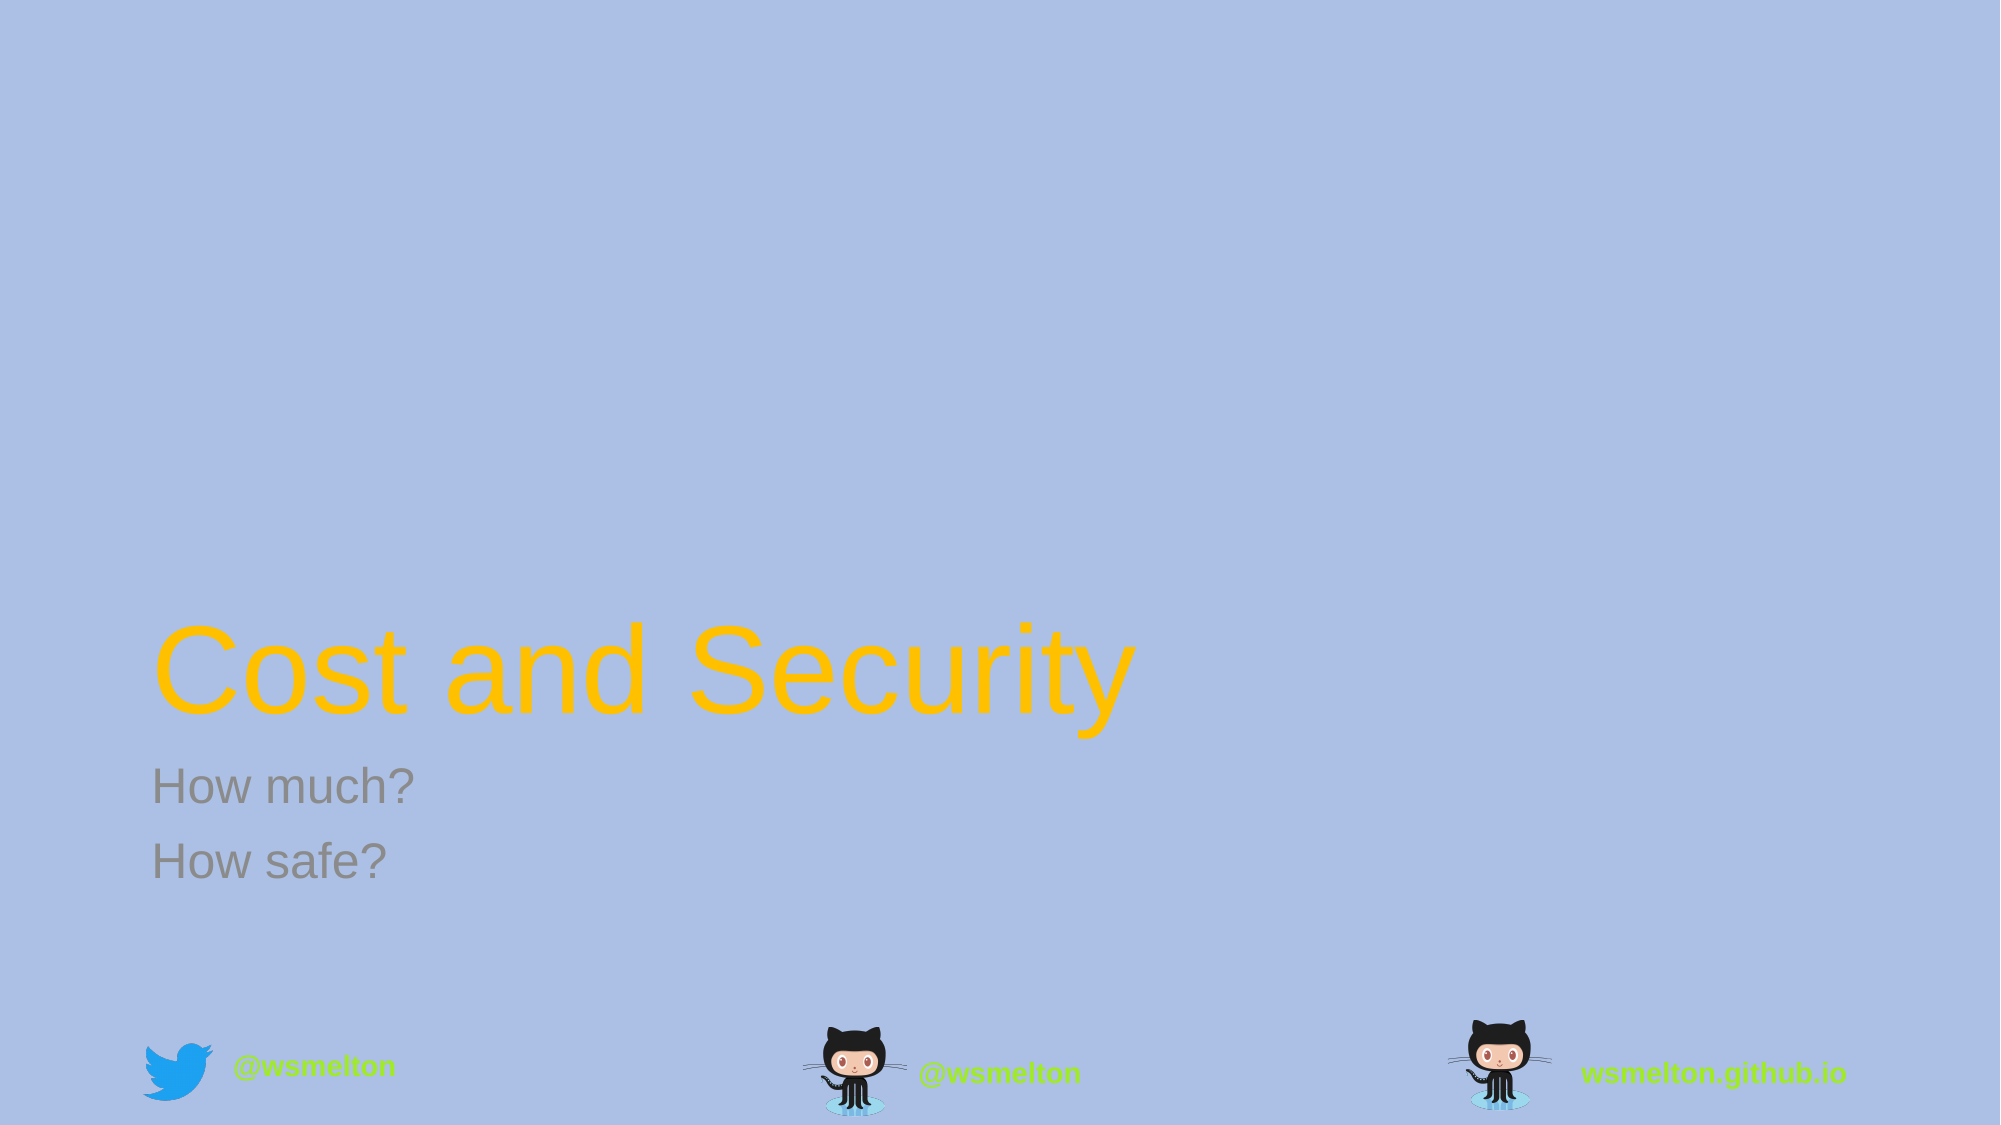

# Cost and Security
How much?
How safe?